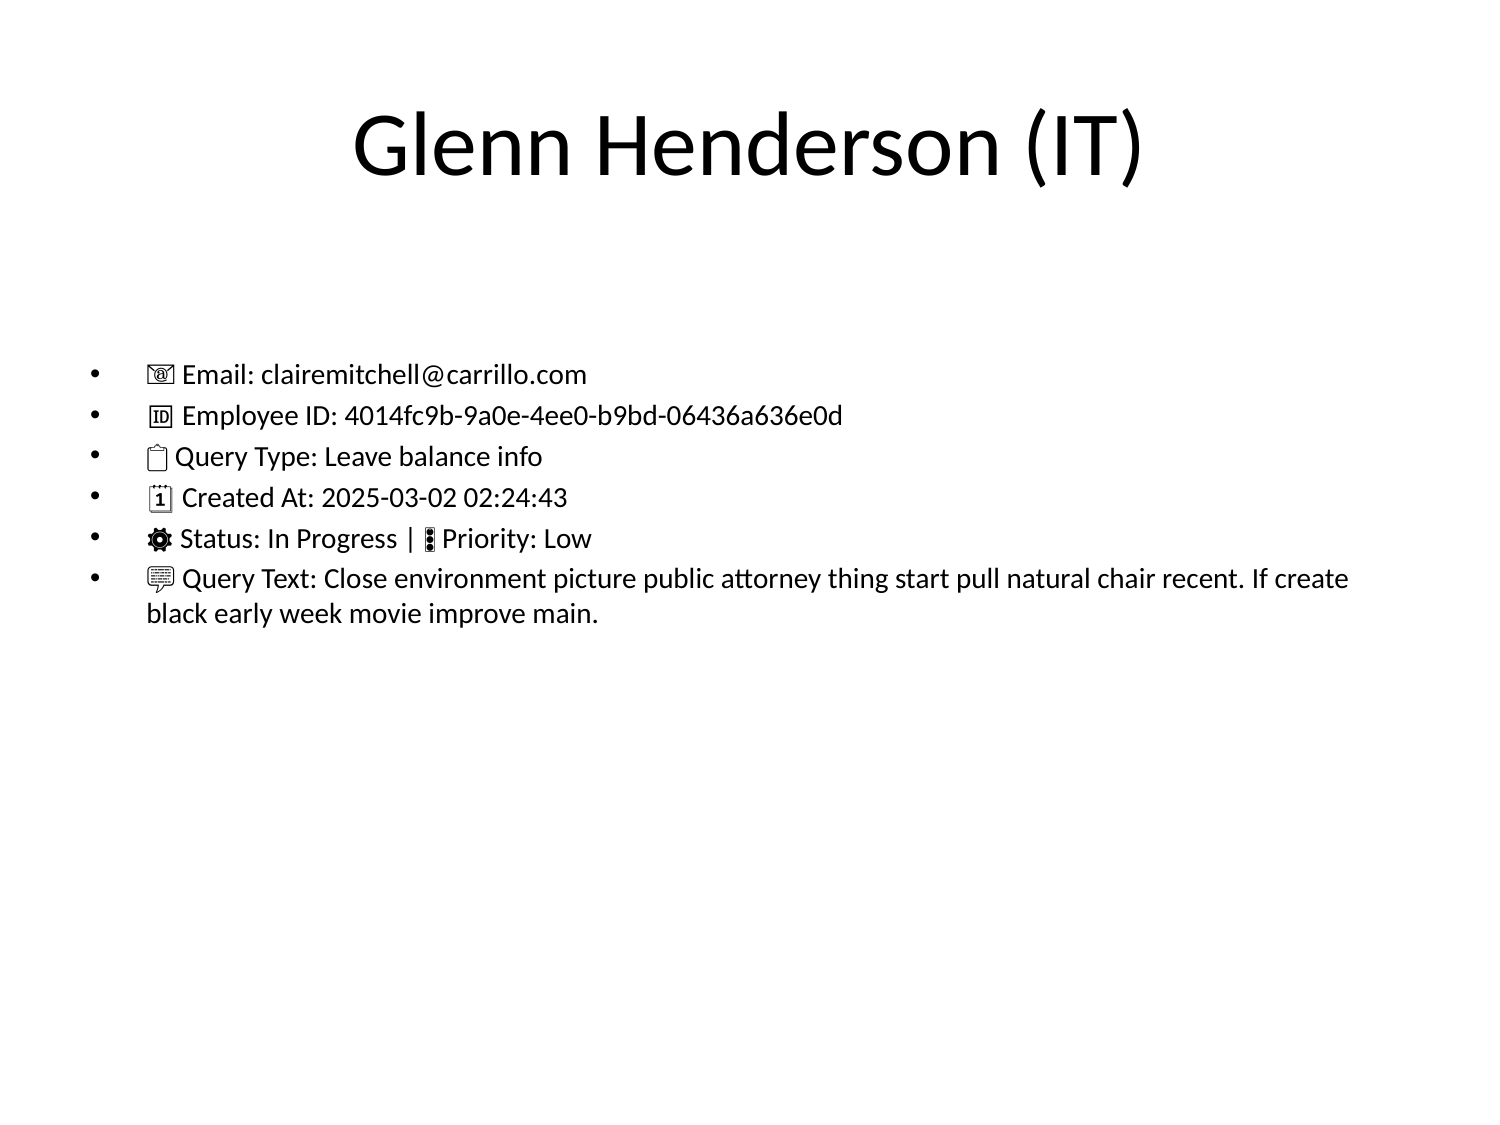

# Glenn Henderson (IT)

📧 Email: clairemitchell@carrillo.com
🆔 Employee ID: 4014fc9b-9a0e-4ee0-b9bd-06436a636e0d
📋 Query Type: Leave balance info
🗓 Created At: 2025-03-02 02:24:43
⚙ Status: In Progress | 🚦 Priority: Low
💬 Query Text: Close environment picture public attorney thing start pull natural chair recent. If create black early week movie improve main.